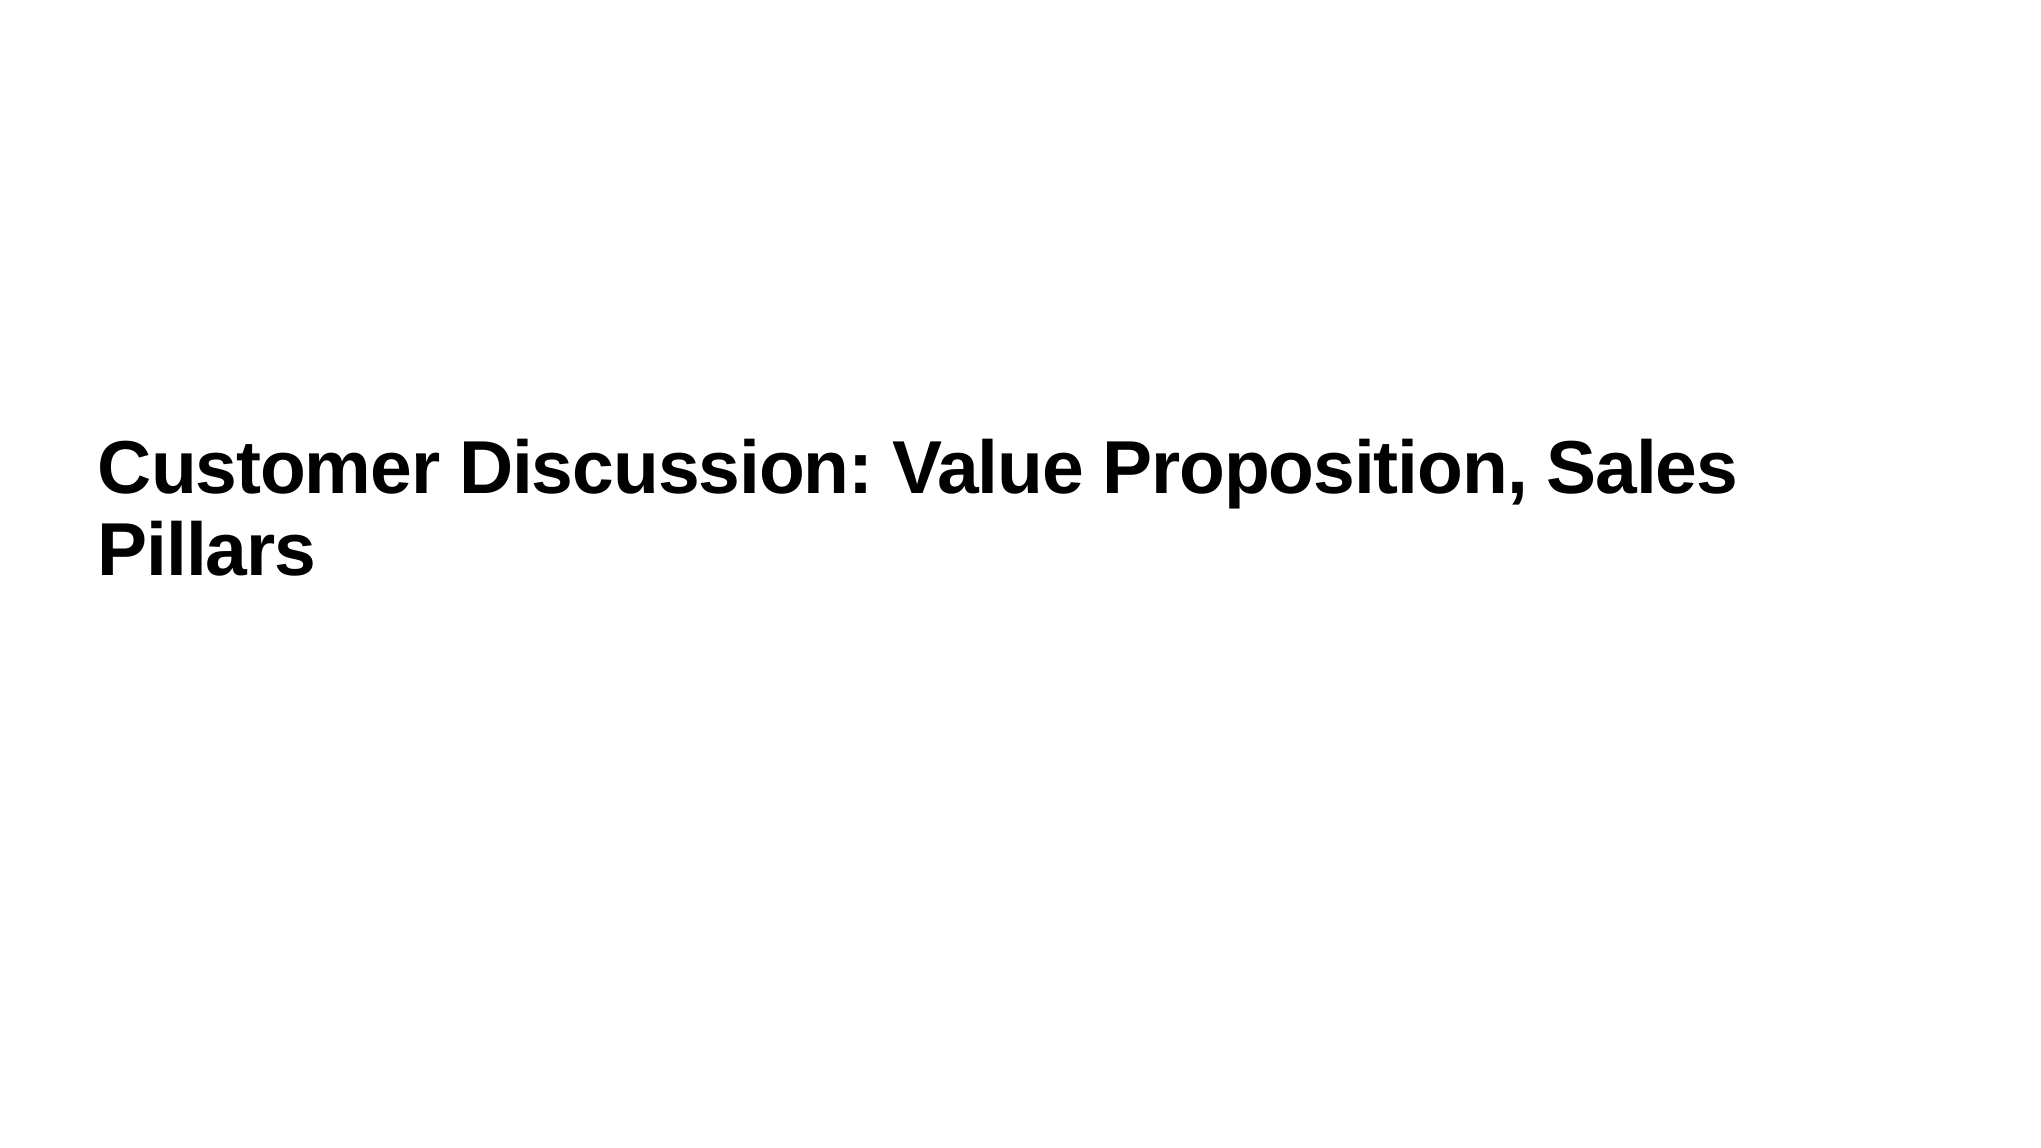

Chapter Break Option #2
# Customer Discussion: Value Proposition, Sales Pillars